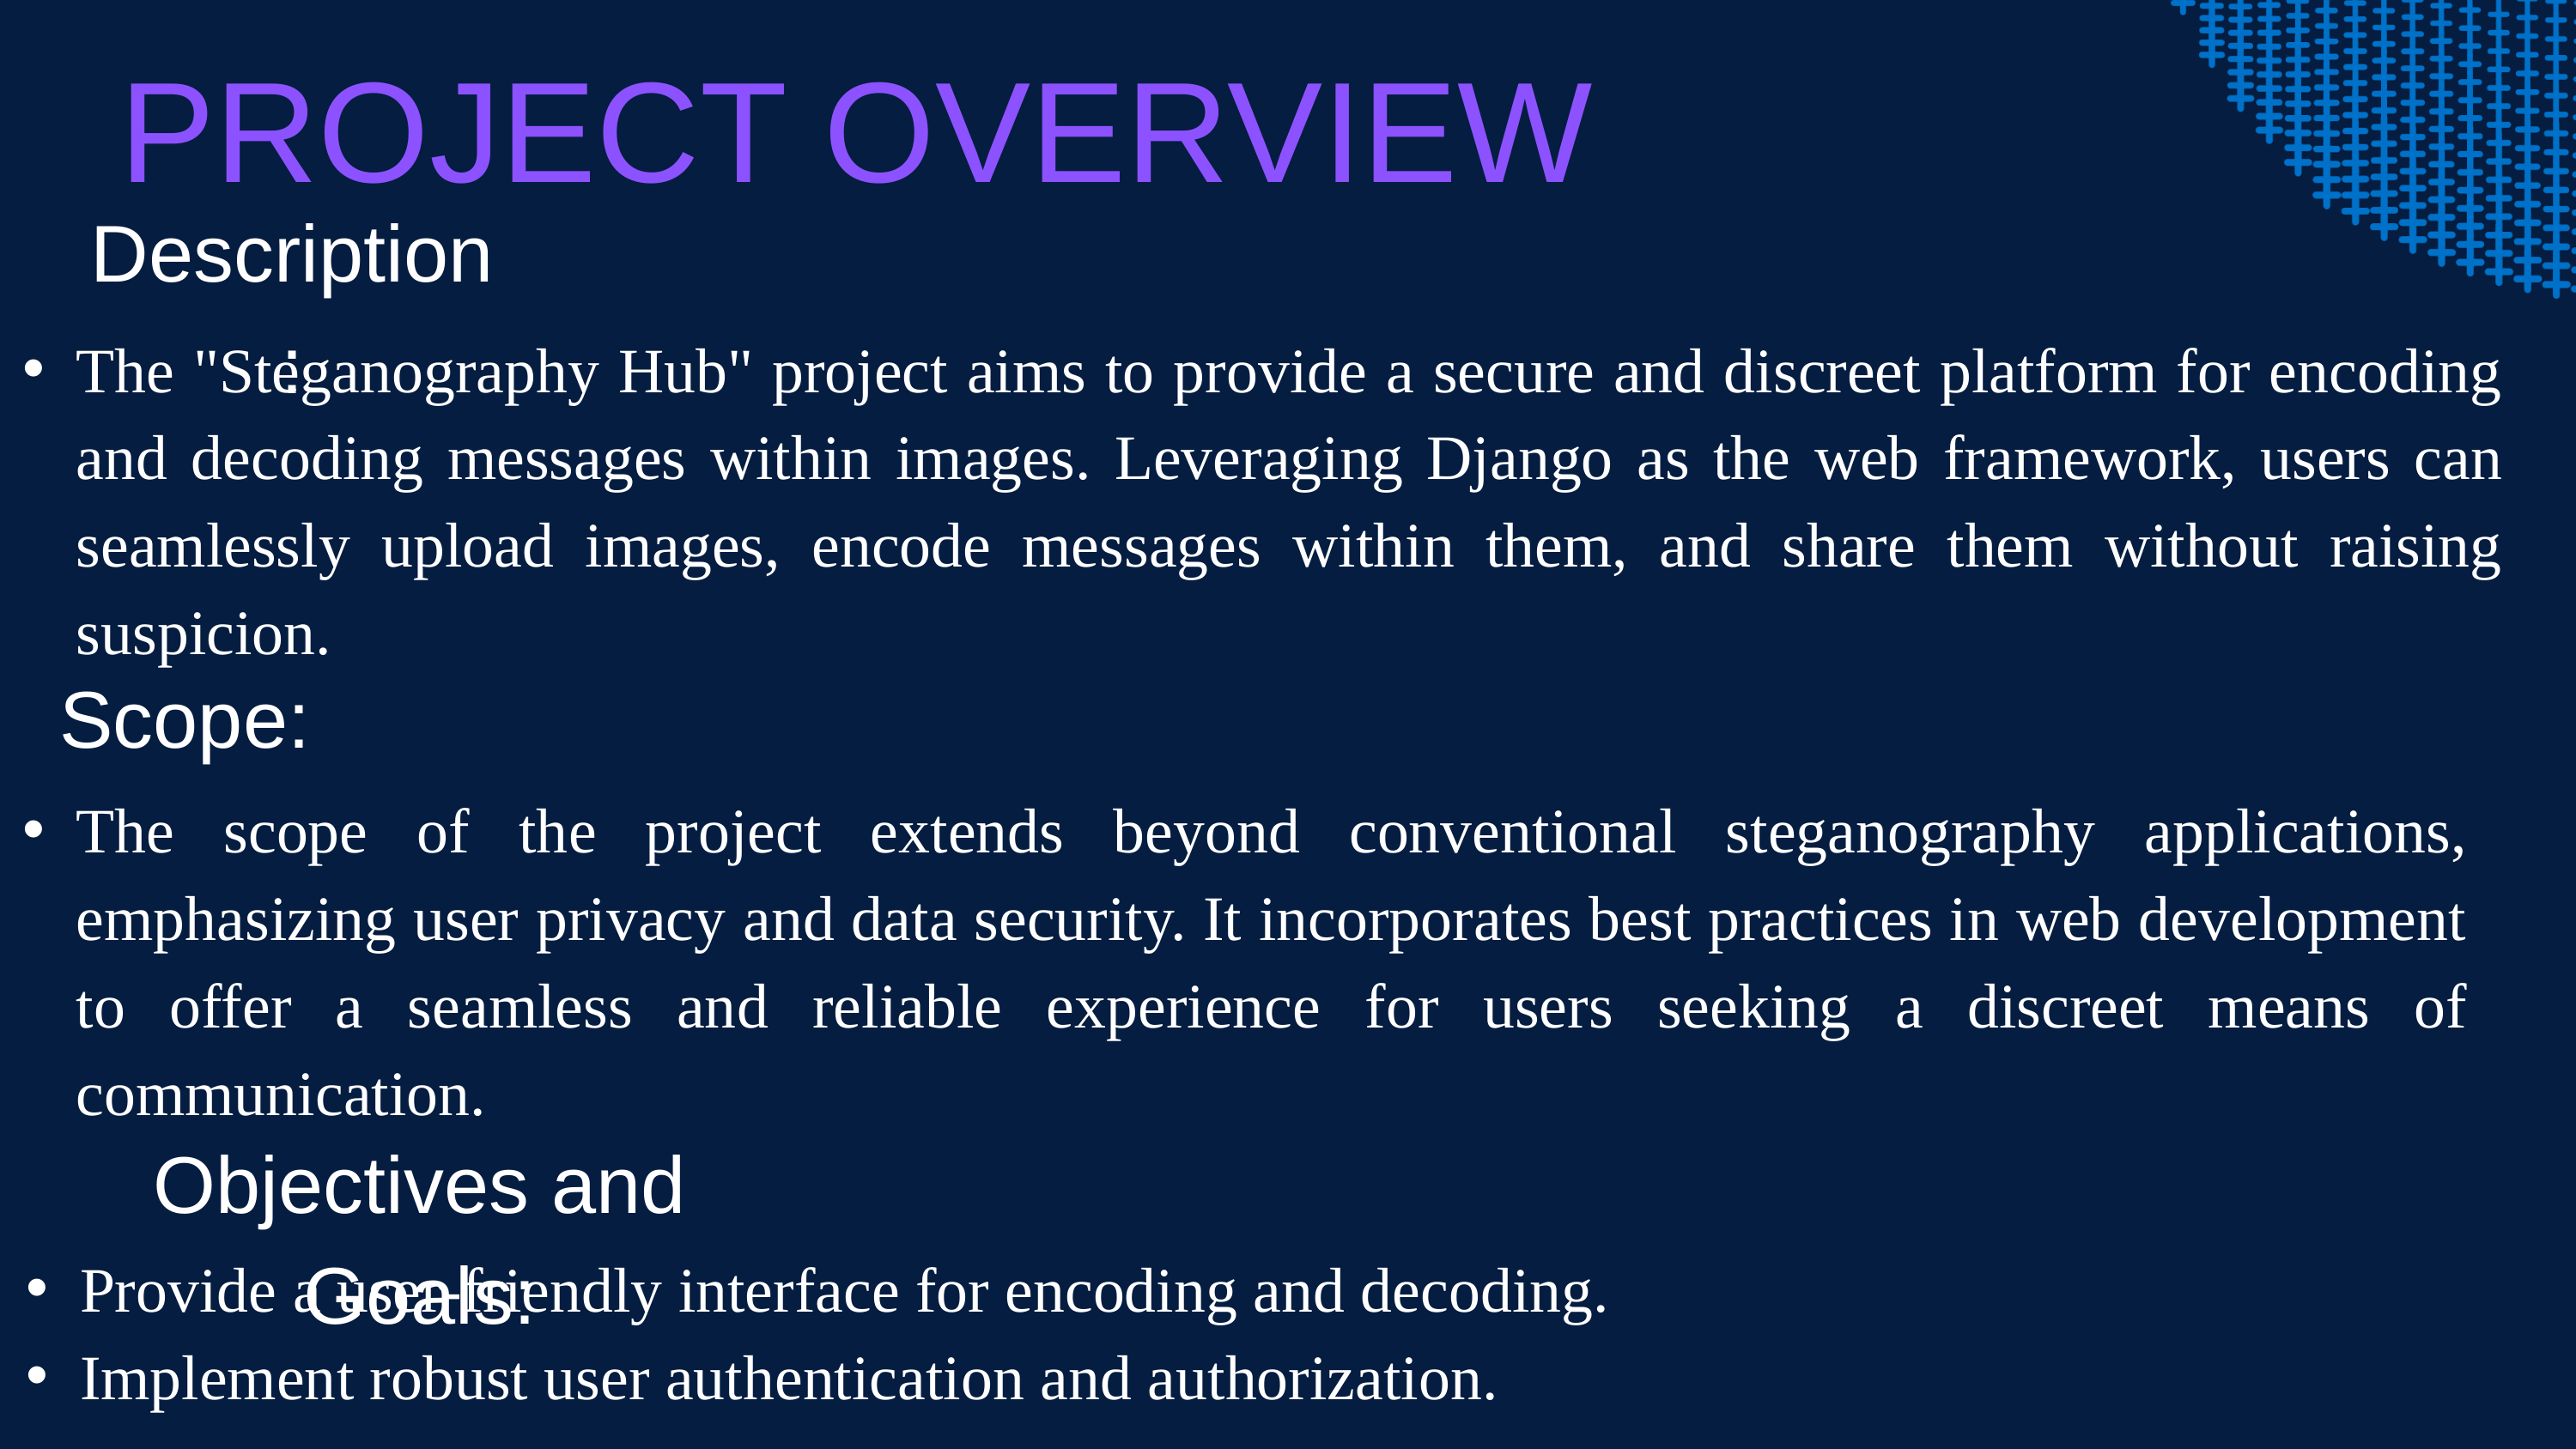

PROJECT OVERVIEW

Description :

The "Steganography Hub" project aims to provide a secure and discreet platform for encoding and decoding messages within images. Leveraging Django as the web framework, users can seamlessly upload images, encode messages within them, and share them without raising suspicion.

Scope:
The scope of the project extends beyond conventional steganography applications, emphasizing user privacy and data security. It incorporates best practices in web development to offer a seamless and reliable experience for users seeking a discreet means of communication.

Objectives and Goals:

Provide a user-friendly interface for encoding and decoding.
Implement robust user authentication and authorization.